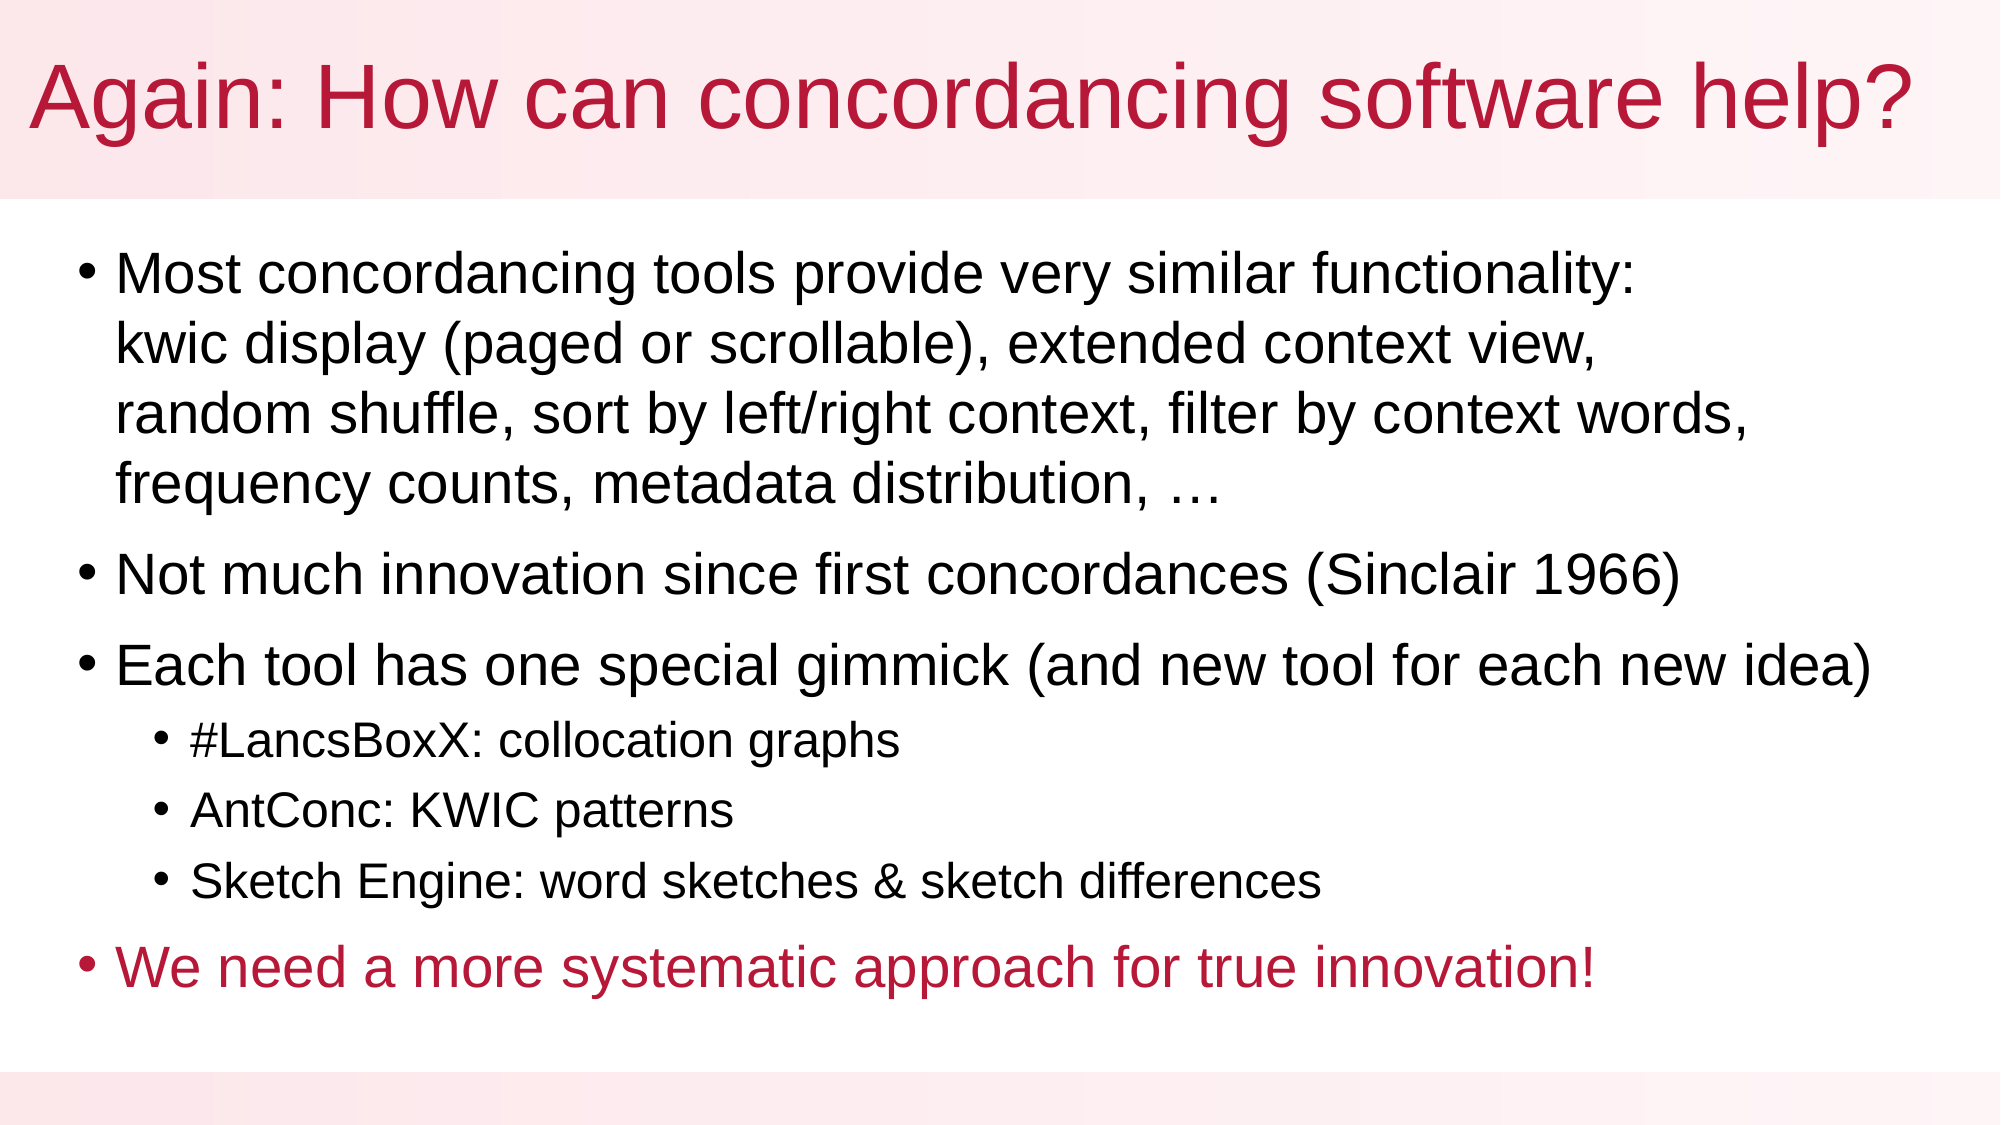

# Again: How can concordancing software help?
Most concordancing tools provide very similar functionality:
kwic display (paged or scrollable), extended context view,
random shuffle, sort by left/right context, filter by context words,
frequency counts, metadata distribution, …
Not much innovation since first concordances (Sinclair 1966)
Each tool has one special gimmick (and new tool for each new idea)
#LancsBoxX: collocation graphs
AntConc: KWIC patterns
Sketch Engine: word sketches & sketch differences
We need a more systematic approach for true innovation!